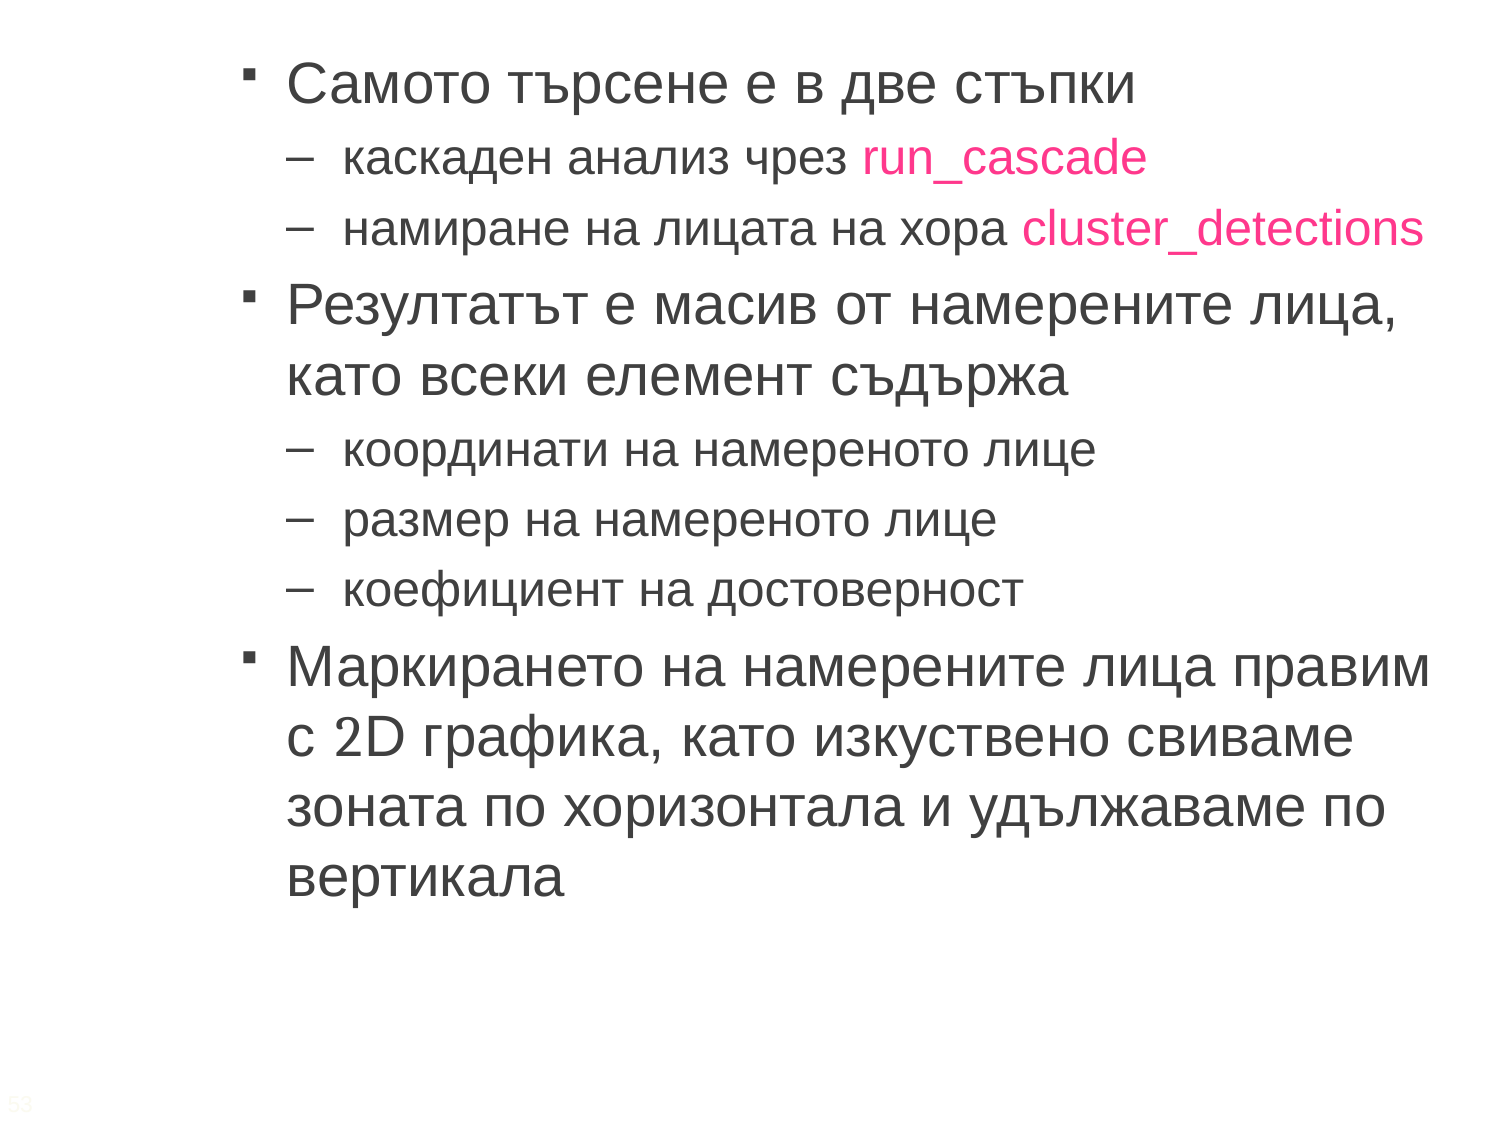

Самото търсене е в две стъпки
каскаден анализ чрез run_cascade
намиране на лицата на хора cluster_detections
Резултатът е масив от намерените лица, като всеки елемент съдържа
координати на намереното лице
размер на намереното лице
коефициент на достоверност
Маркирането на намерените лица правим с 2D графика, като изкуствено свиваме зоната по хоризонтала и удължаваме по вертикала